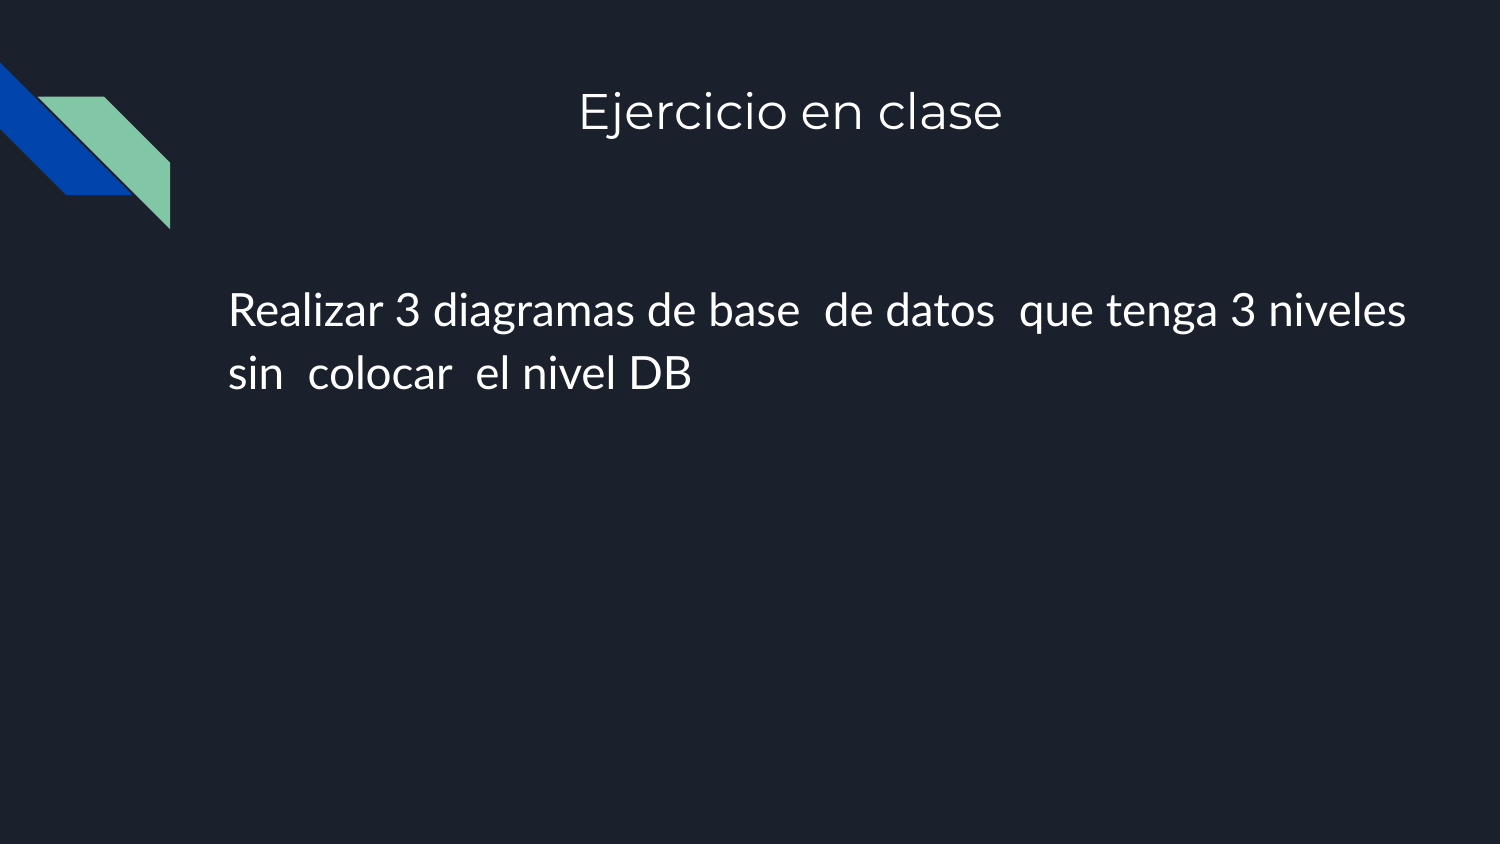

# Ejercicio en clase
Realizar 3 diagramas de base  de datos  que tenga 3 niveles sin  colocar  el nivel DB